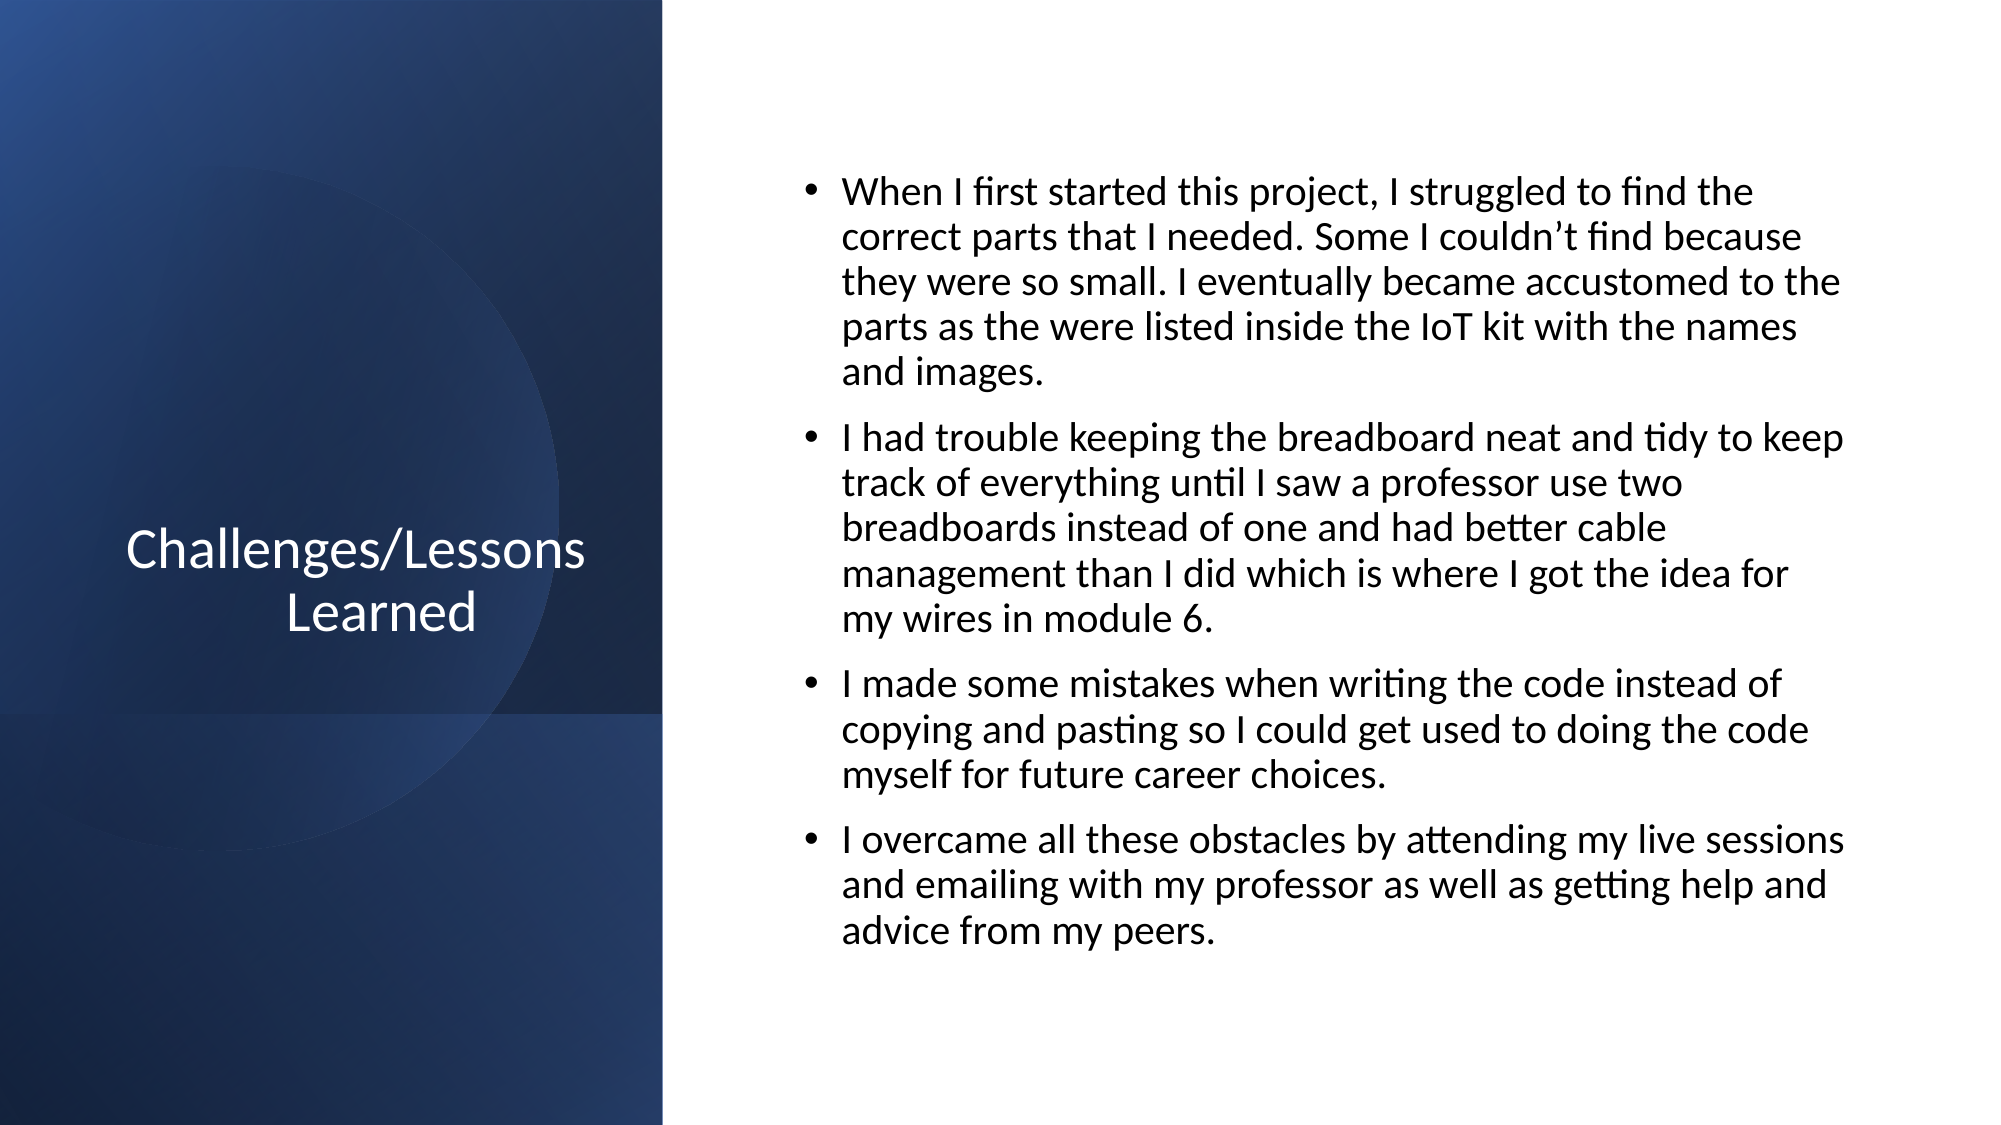

# Challenges/Lessons Learned
When I first started this project, I struggled to find the correct parts that I needed. Some I couldn’t find because they were so small. I eventually became accustomed to the parts as the were listed inside the IoT kit with the names and images.
I had trouble keeping the breadboard neat and tidy to keep track of everything until I saw a professor use two breadboards instead of one and had better cable management than I did which is where I got the idea for my wires in module 6.
I made some mistakes when writing the code instead of copying and pasting so I could get used to doing the code myself for future career choices.
I overcame all these obstacles by attending my live sessions and emailing with my professor as well as getting help and advice from my peers.